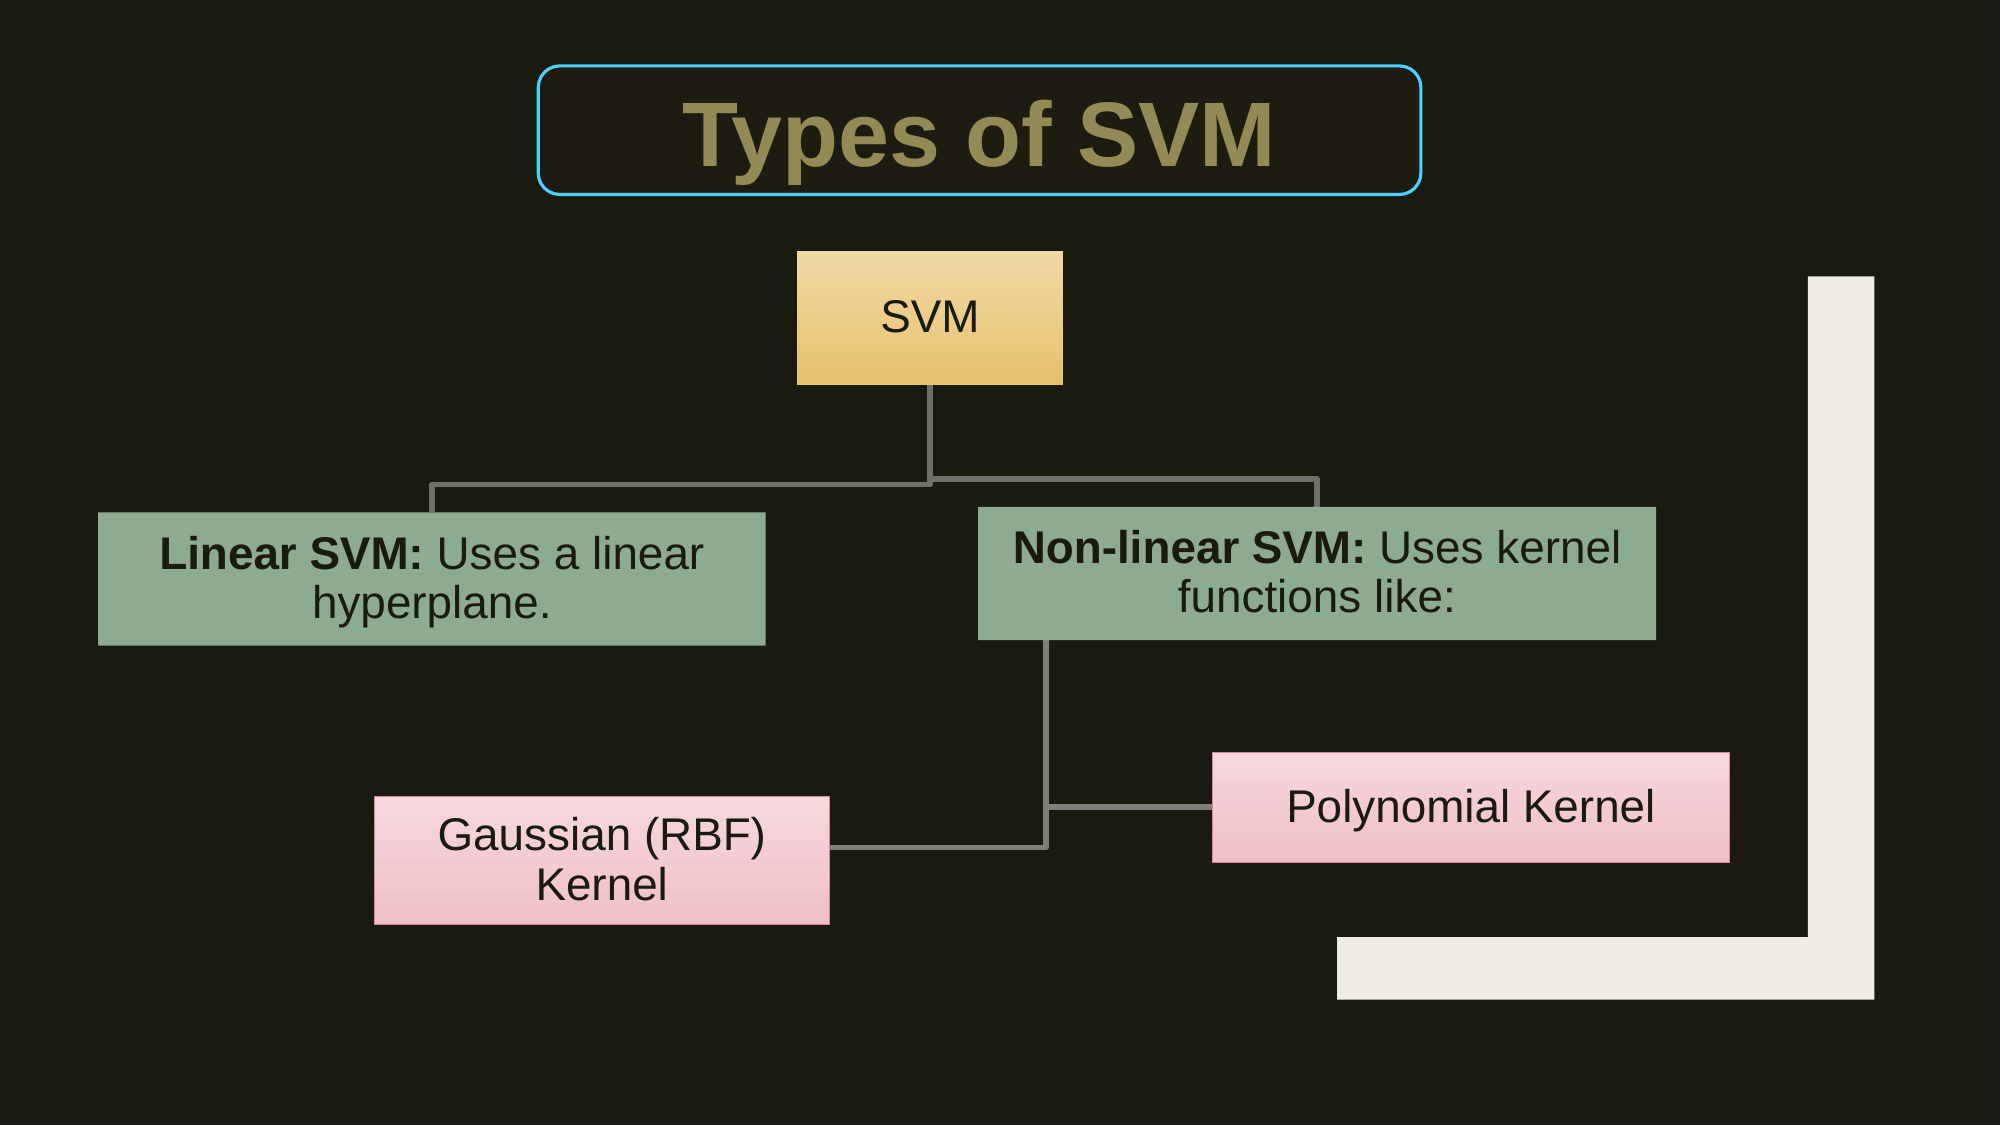

Types of SVM
SVM

Non-linear SVM: Uses kernel functions like:
Linear SVM: Uses a linear hyperplane.

Polynomial Kernel
Gaussian (RBF) Kernel